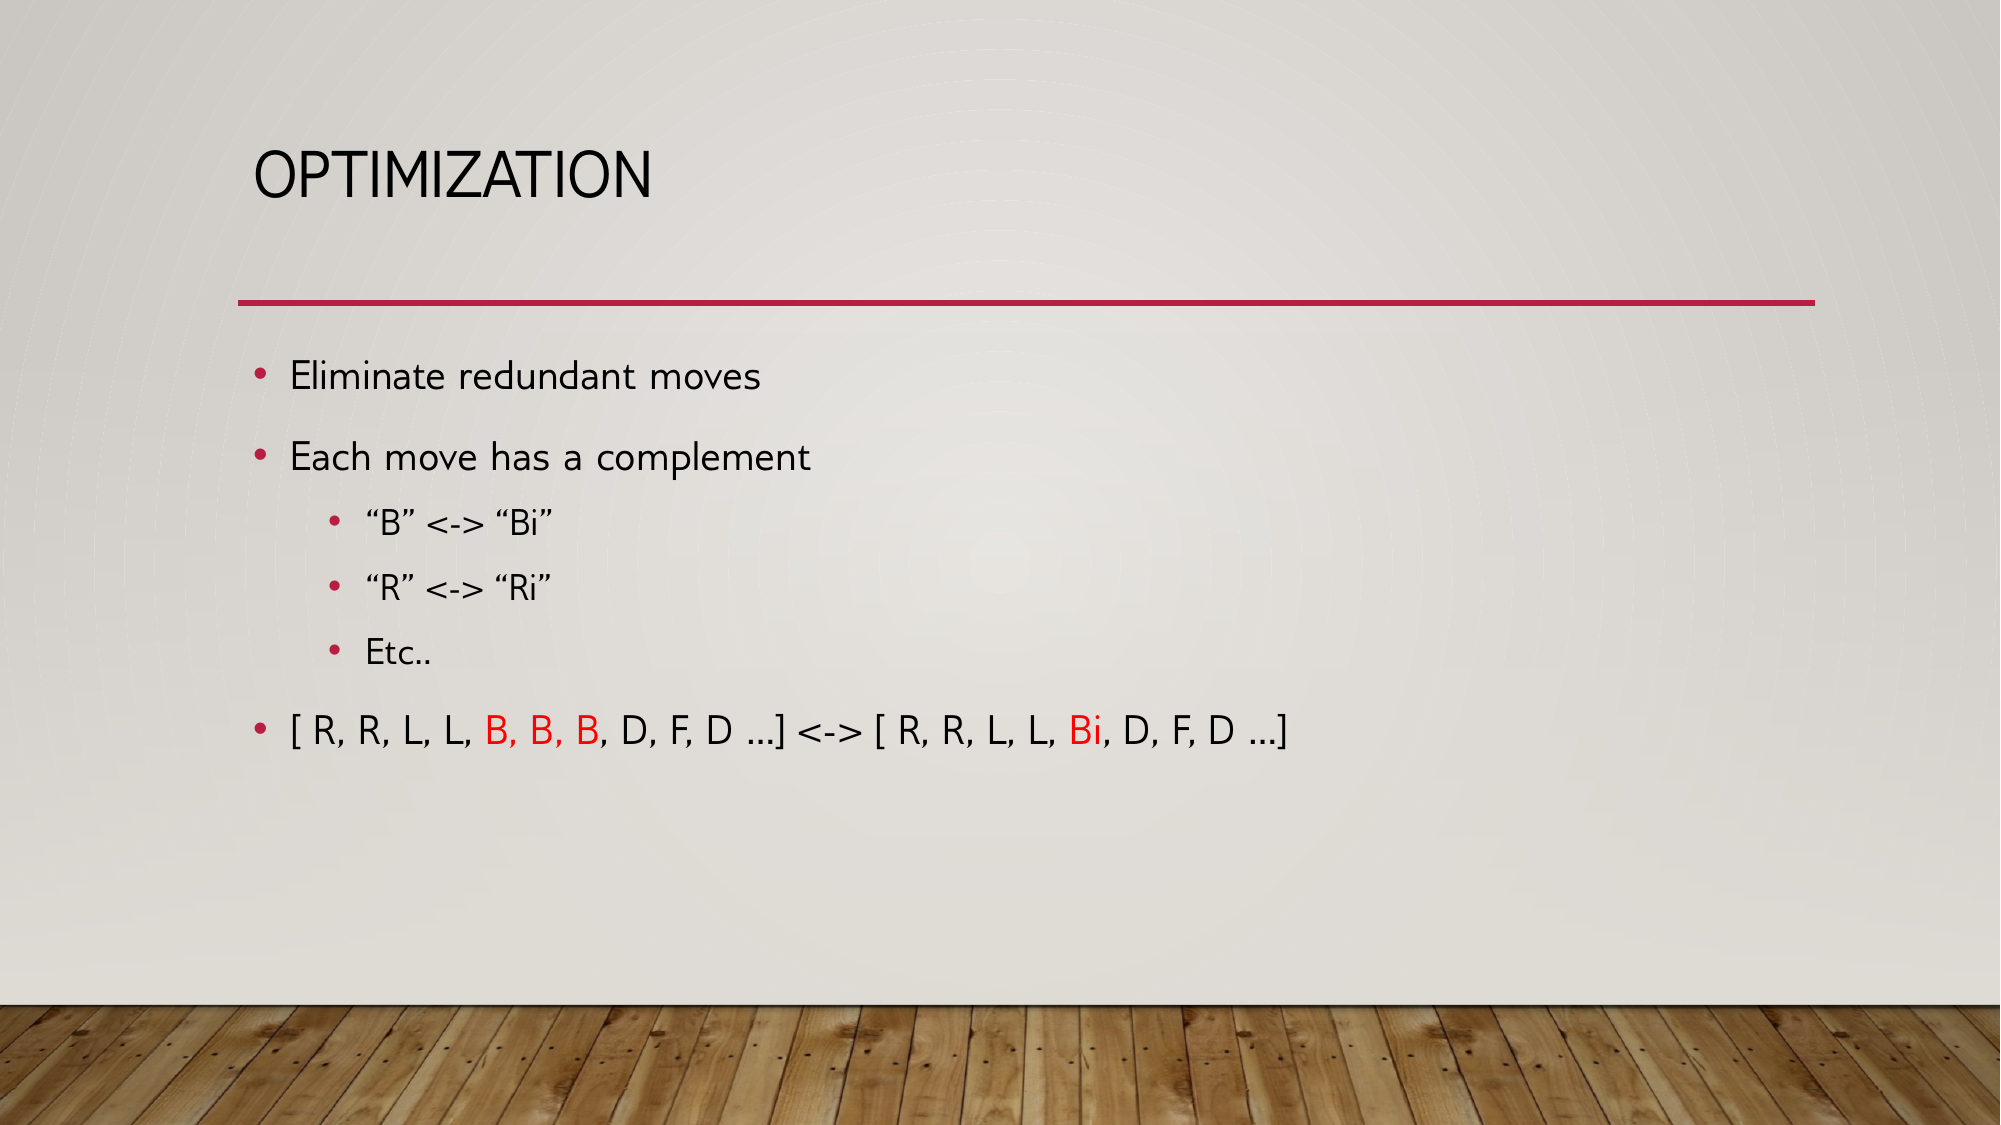

# Optimization
Eliminate redundant moves
Each move has a complement
“B” <-> “Bi”
“R” <-> “Ri”
Etc..
[ R, R, L, L, B, B, B, D, F, D …] <-> [ R, R, L, L, Bi, D, F, D …]